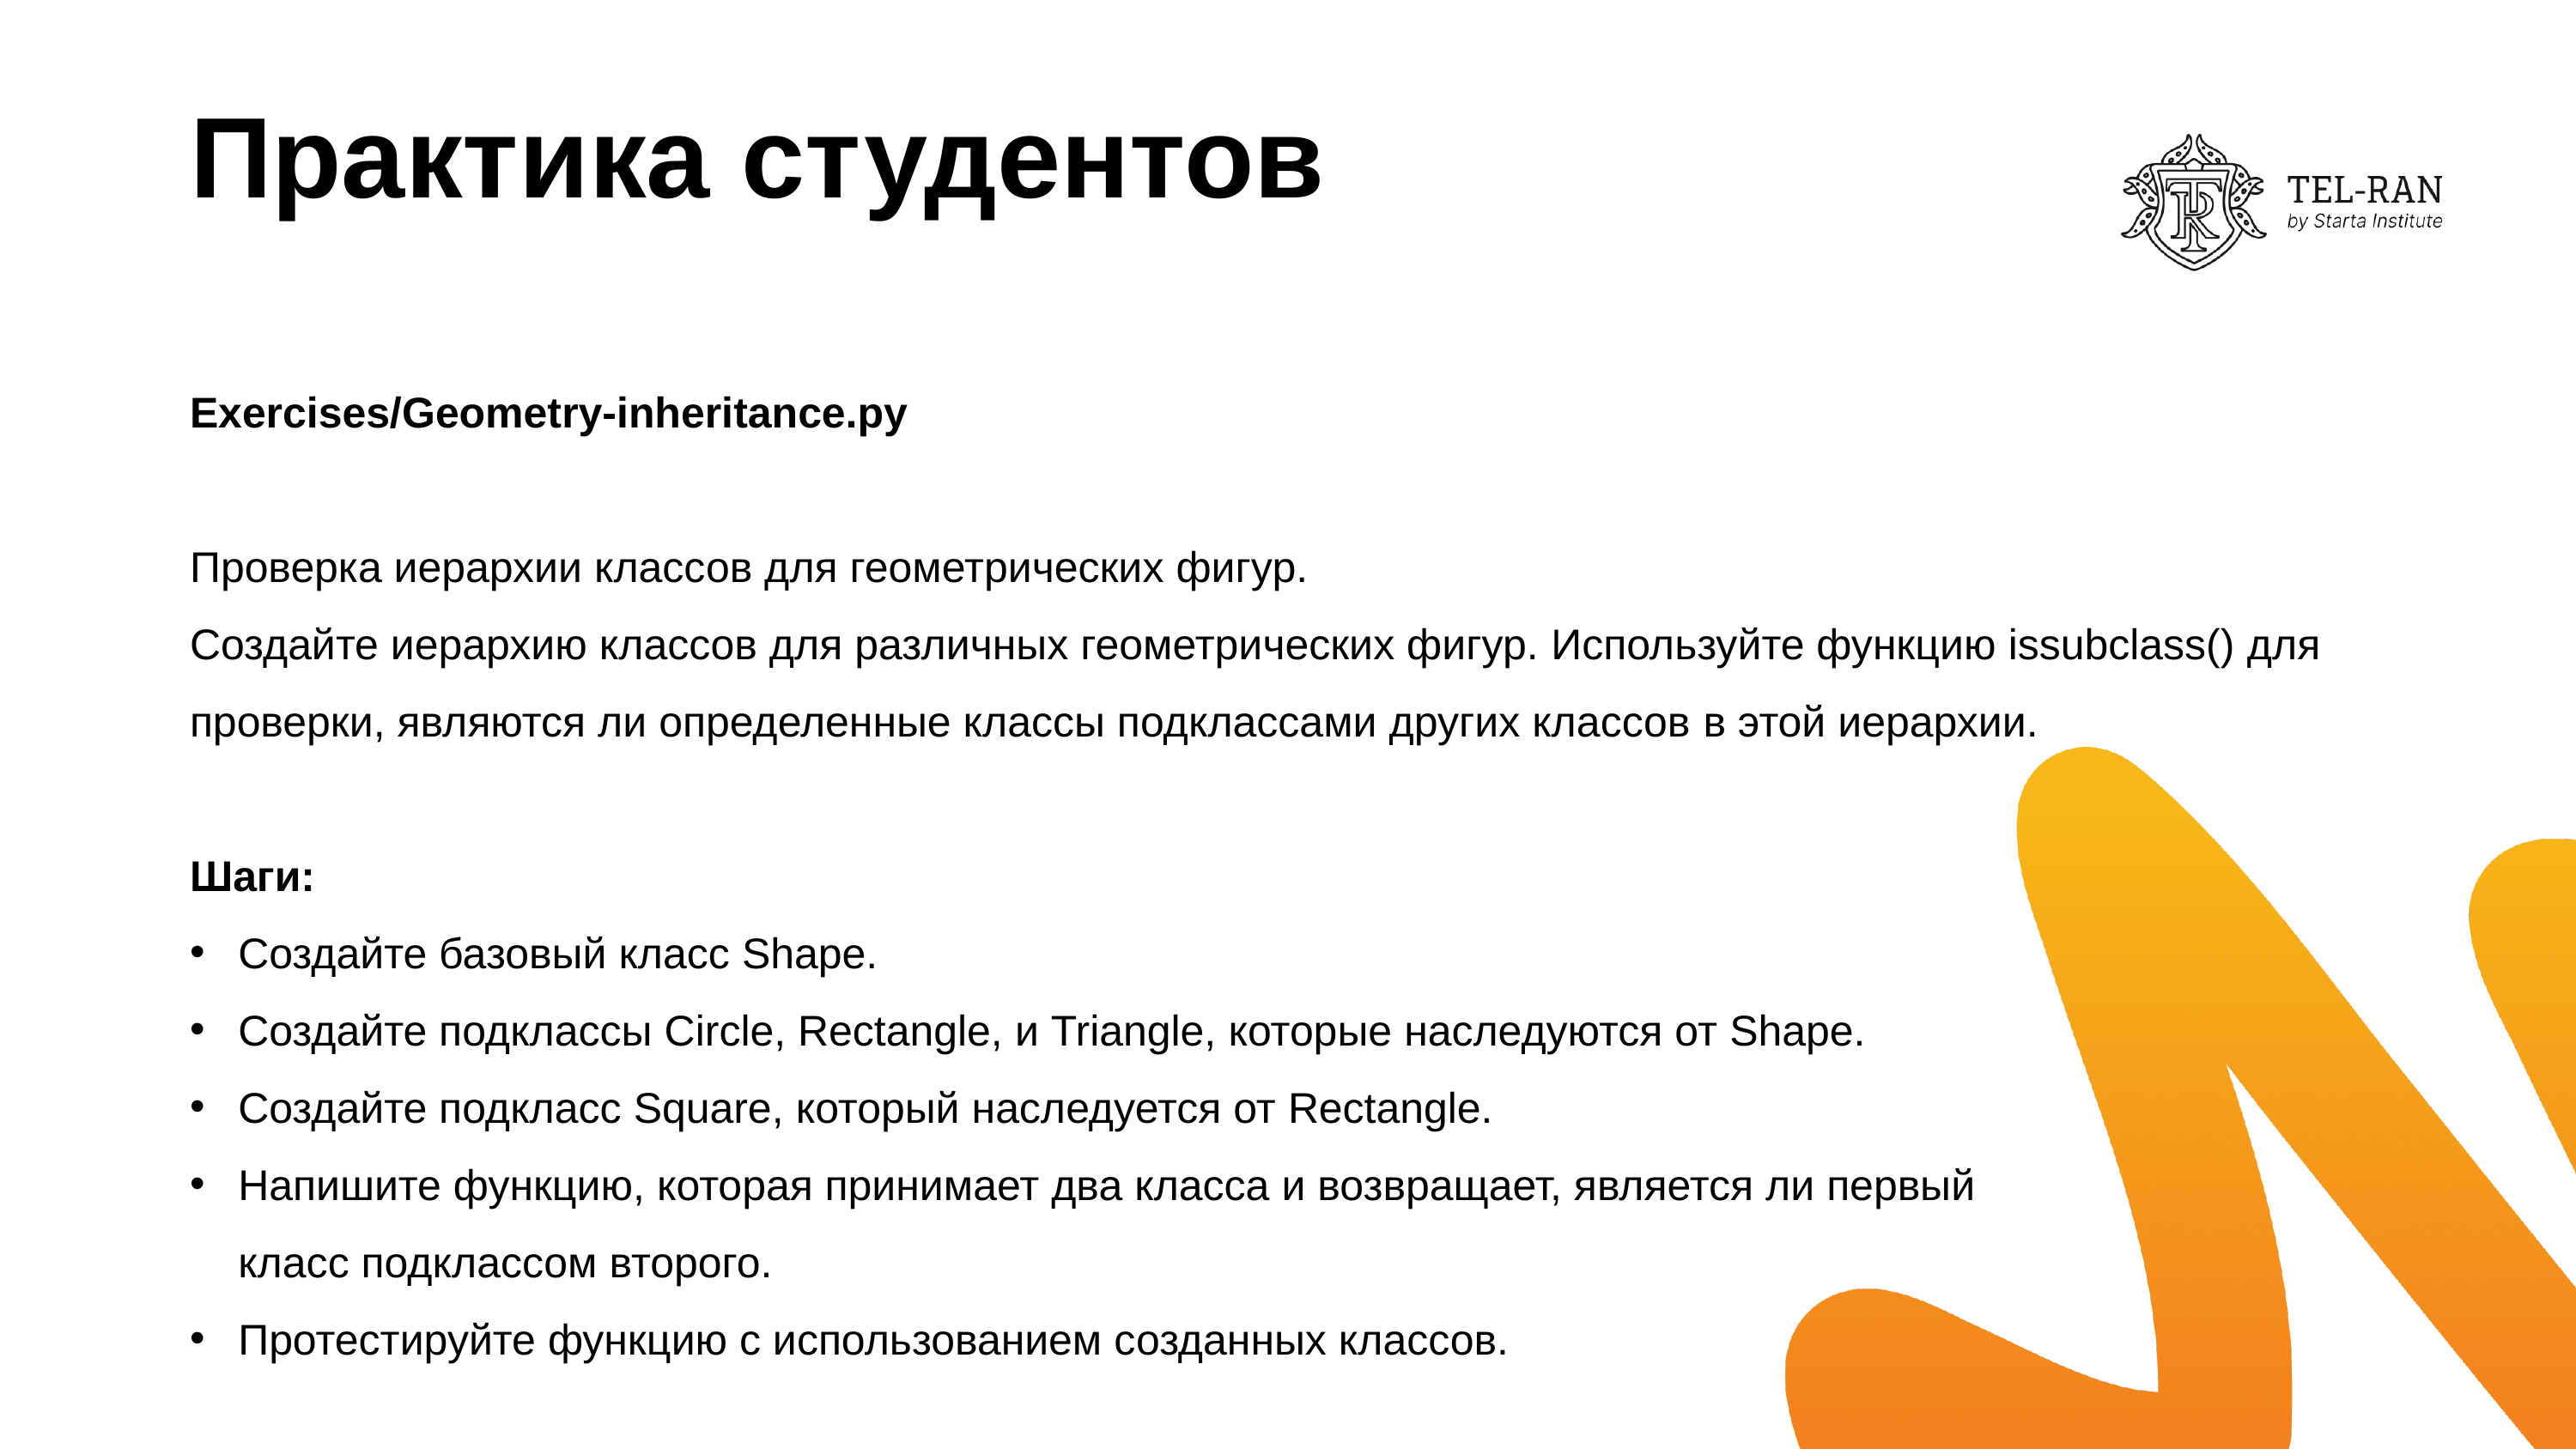

# Практика студентов
Exercises/Geometry-inheritance.py

Проверка иерархии классов для геометрических фигур.
Создайте иерархию классов для различных геометрических фигур. Используйте функцию issubclass() для проверки, являются ли определенные классы подклассами других классов в этой иерархии.

Шаги:
Создайте базовый класс Shape.
Создайте подклассы Circle, Rectangle, и Triangle, которые наследуются от Shape.
Создайте подкласс Square, который наследуется от Rectangle.
Напишите функцию, которая принимает два класса и возвращает, является ли первый
класс подклассом второго.
Протестируйте функцию с использованием созданных классов.